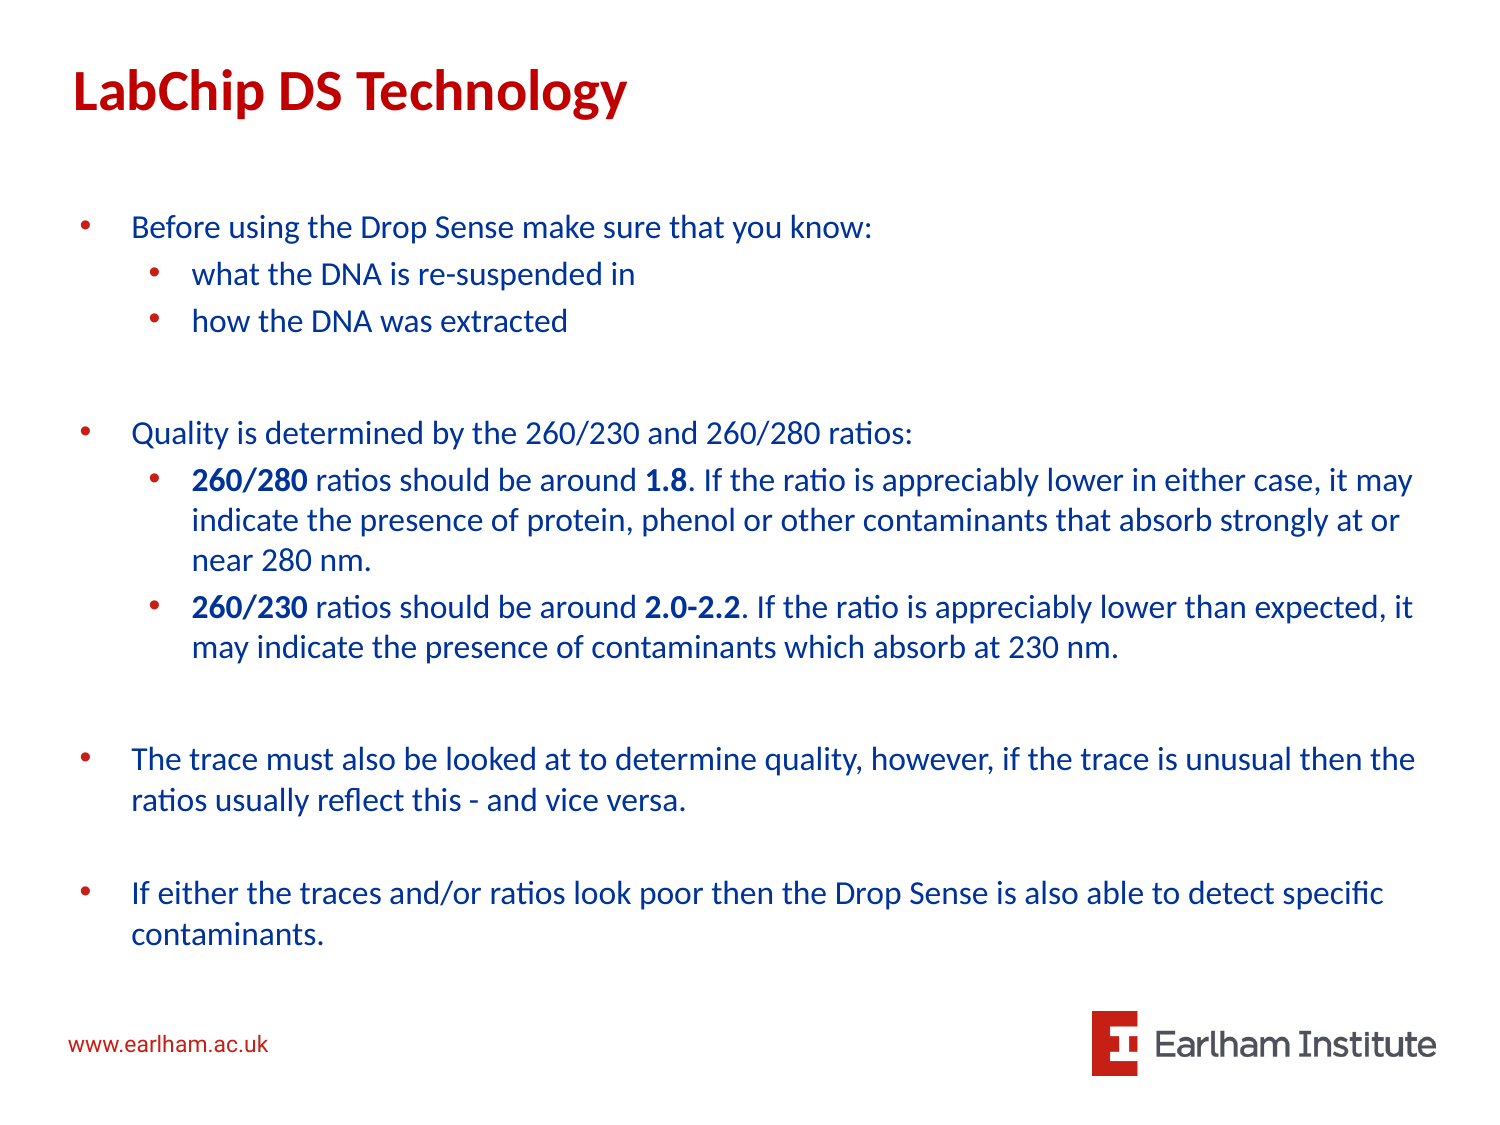

LabChip DS Technology

Before using the Drop Sense make sure that you know:
what the DNA is re-suspended in
how the DNA was extracted

Quality is determined by the 260/230 and 260/280 ratios:
260/280 ratios should be around 1.8. If the ratio is appreciably lower in either case, it may indicate the presence of protein, phenol or other contaminants that absorb strongly at or near 280 nm.
260/230 ratios should be around 2.0-2.2. If the ratio is appreciably lower than expected, it may indicate the presence of contaminants which absorb at 230 nm.

The trace must also be looked at to determine quality, however, if the trace is unusual then the ratios usually reflect this - and vice versa.

If either the traces and/or ratios look poor then the Drop Sense is also able to detect specific contaminants.